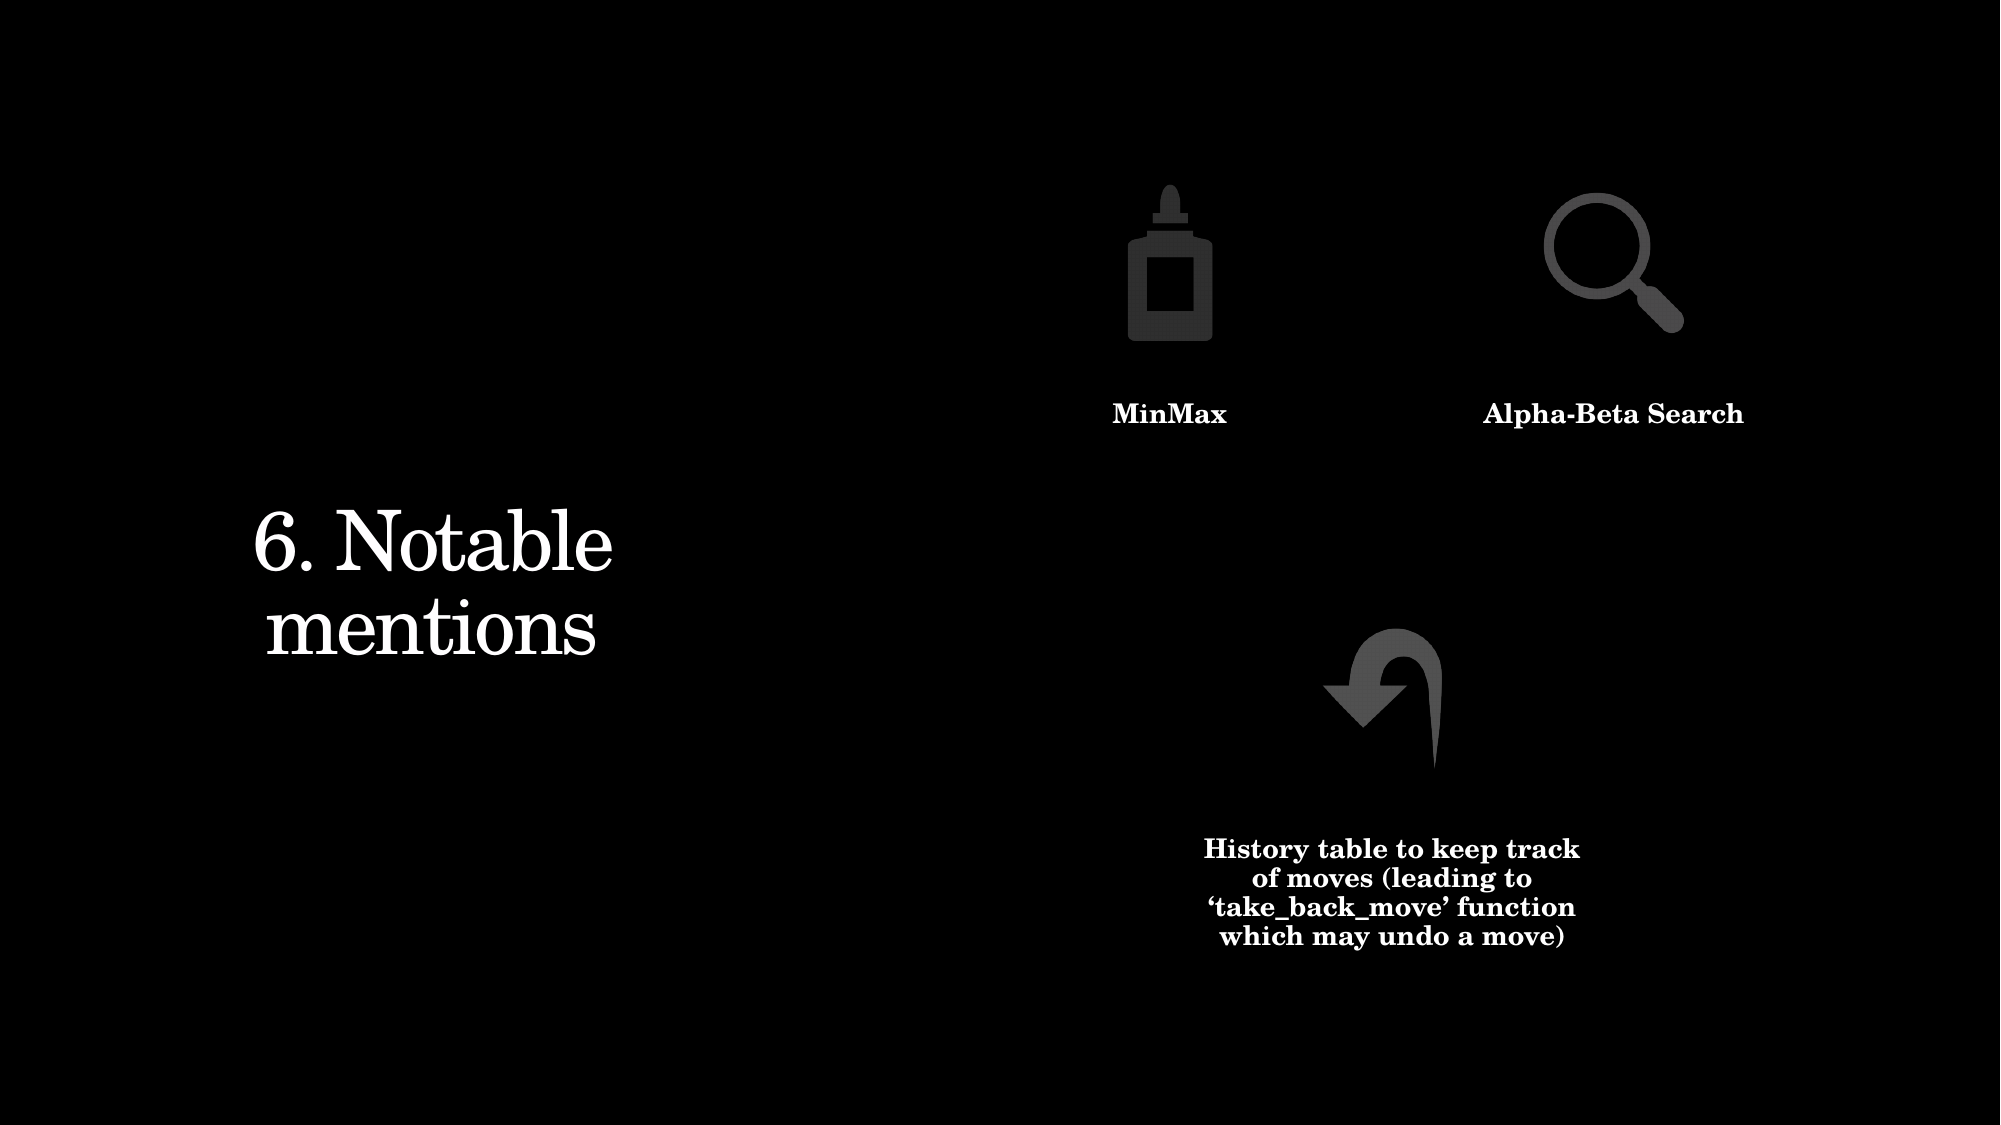

MinMax
Alpha-Beta Search
History table to keep track of moves (leading to ‘take_back_move’ function which may undo a move)
# 6. Notable mentions